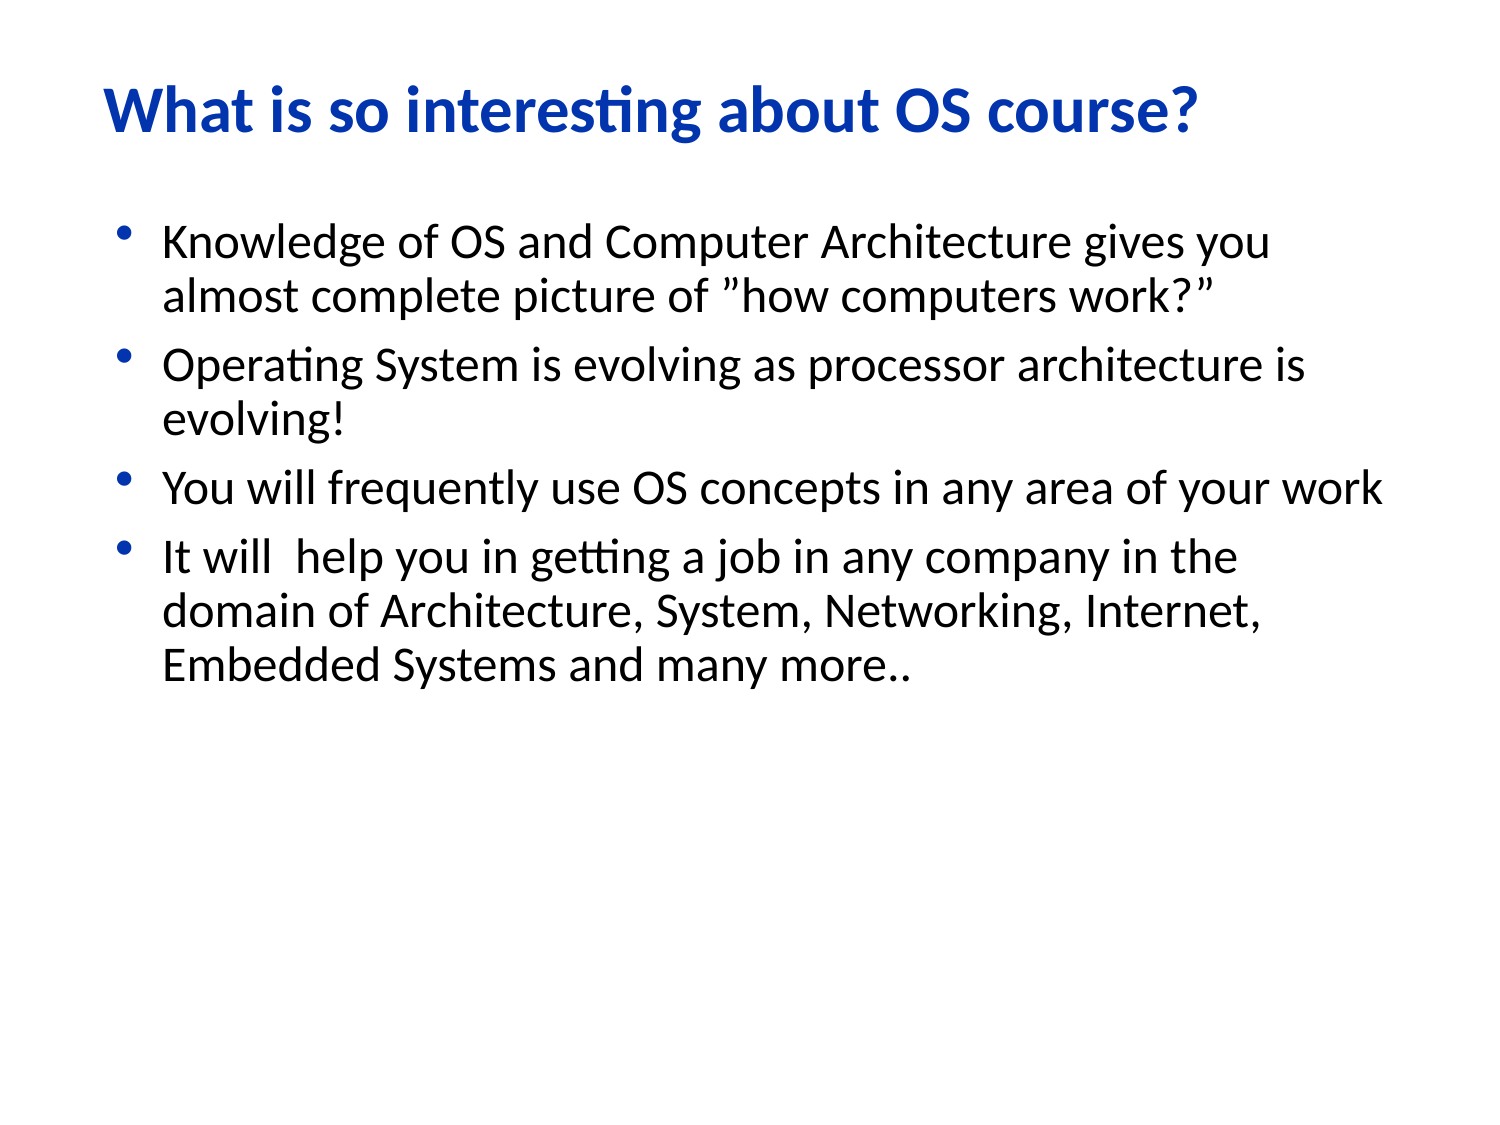

# What is so interesting about OS course?
Knowledge of OS and Computer Architecture gives you almost complete picture of ”how computers work?”
Operating System is evolving as processor architecture is evolving!
You will frequently use OS concepts in any area of your work
It will  help you in getting a job in any company in the domain of Architecture, System, Networking, Internet, Embedded Systems and many more..